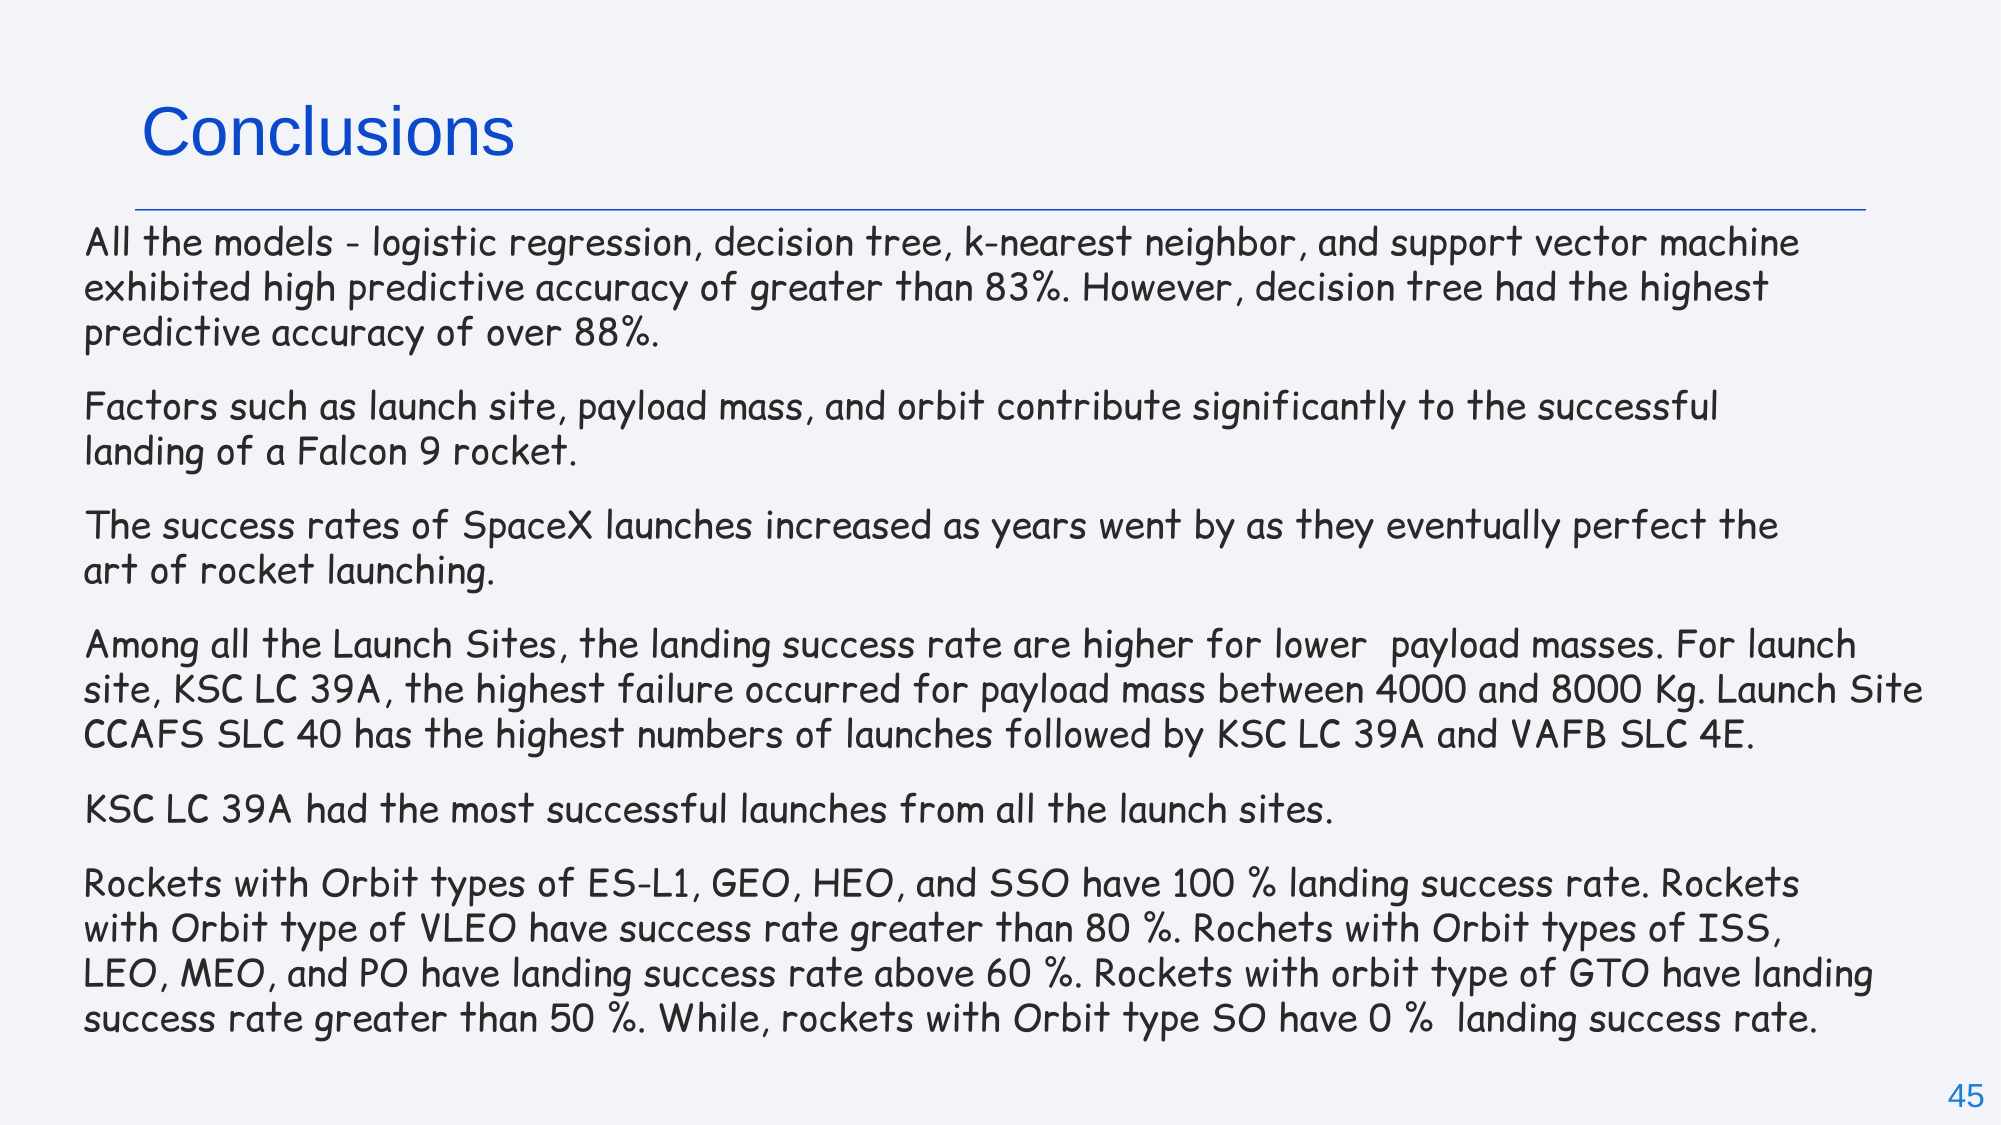

Conclusions
All the models - logistic regression, decision tree, k-nearest neighbor, and support vector machine exhibited high predictive accuracy of greater than 83%. However, decision tree had the highest predictive accuracy of over 88%.
Factors such as launch site, payload mass, and orbit contribute significantly to the successful
landing of a Falcon 9 rocket.
The success rates of SpaceX launches increased as years went by as they eventually perfect the
art of rocket launching.
Among all the Launch Sites, the landing success rate are higher for lower  payload masses. For launch site, KSC LC 39A, the highest failure occurred for payload mass between 4000 and 8000 Kg. Launch Site CCAFS SLC 40 has the highest numbers of launches followed by KSC LC 39A and VAFB SLC 4E.
KSC LC 39A had the most successful launches from all the launch sites.
Rockets with Orbit types of ES-L1, GEO, HEO, and SSO have 100 % landing success rate. Rockets
with Orbit type of VLEO have success rate greater than 80 %. Rochets with Orbit types of ISS,
LEO, MEO, and PO have landing success rate above 60 %. Rockets with orbit type of GTO have landing success rate greater than 50 %. While, rockets with Orbit type SO have 0 %  landing success rate.

45